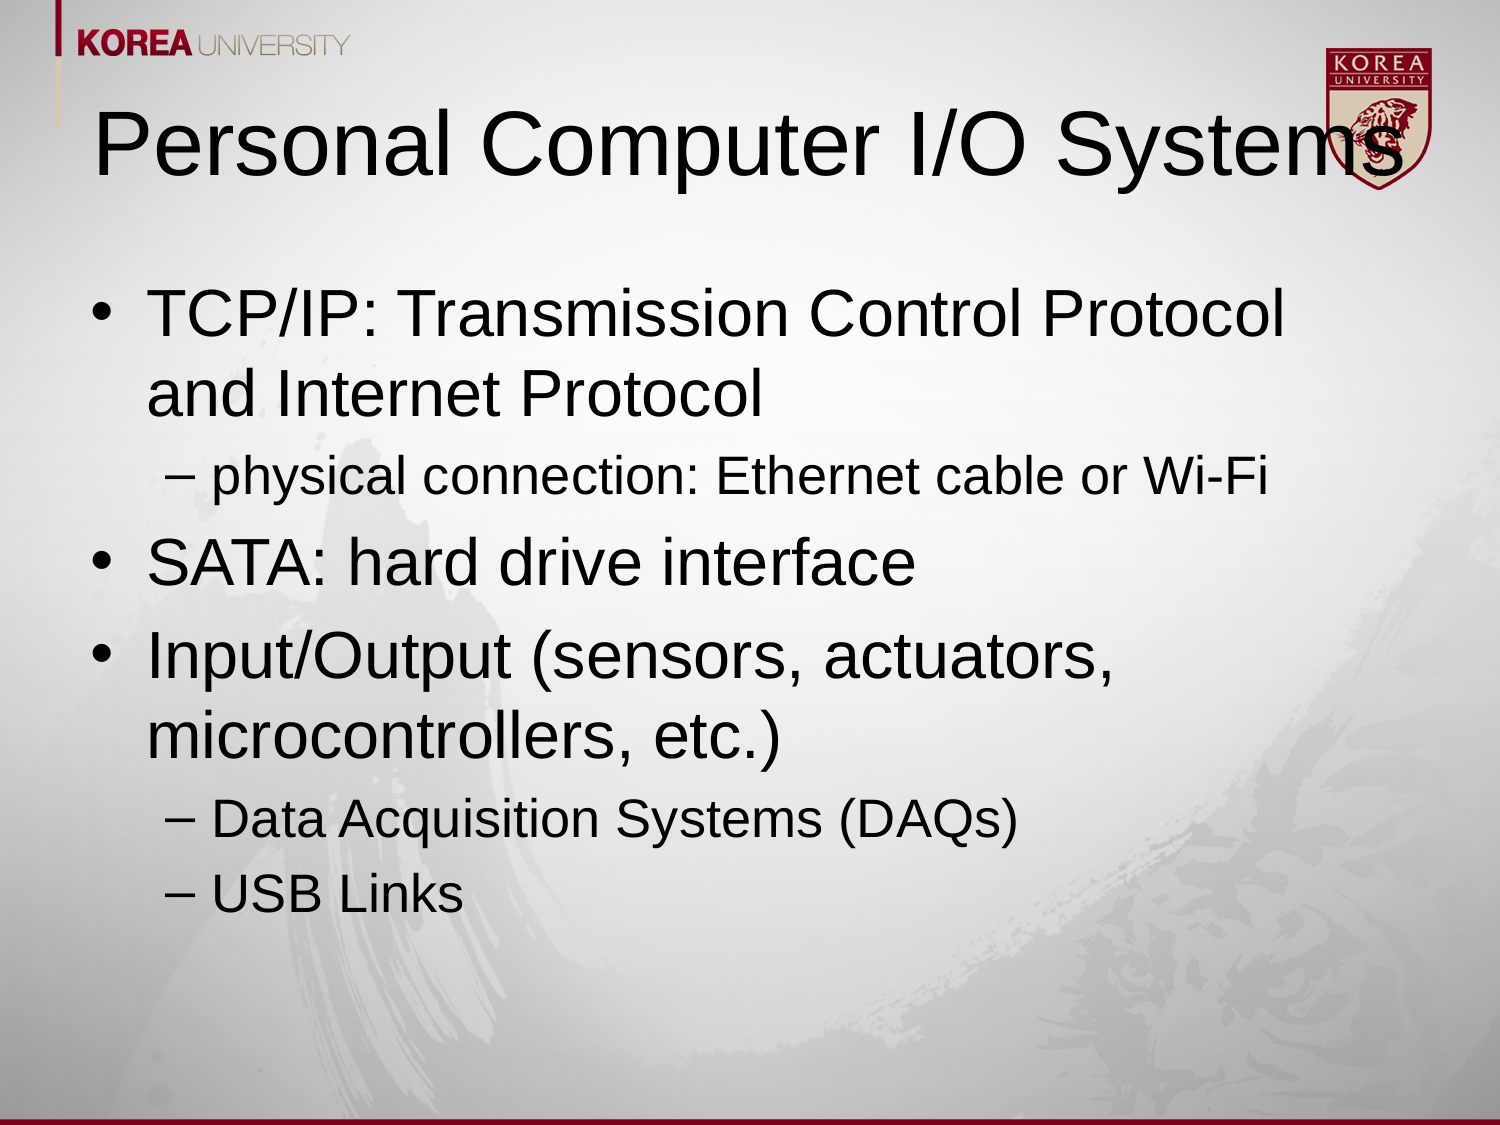

# Personal Computer I/O Systems
TCP/IP: Transmission Control Protocol and Internet Protocol
physical connection: Ethernet cable or Wi-Fi
SATA: hard drive interface
Input/Output (sensors, actuators, microcontrollers, etc.)
Data Acquisition Systems (DAQs)
USB Links